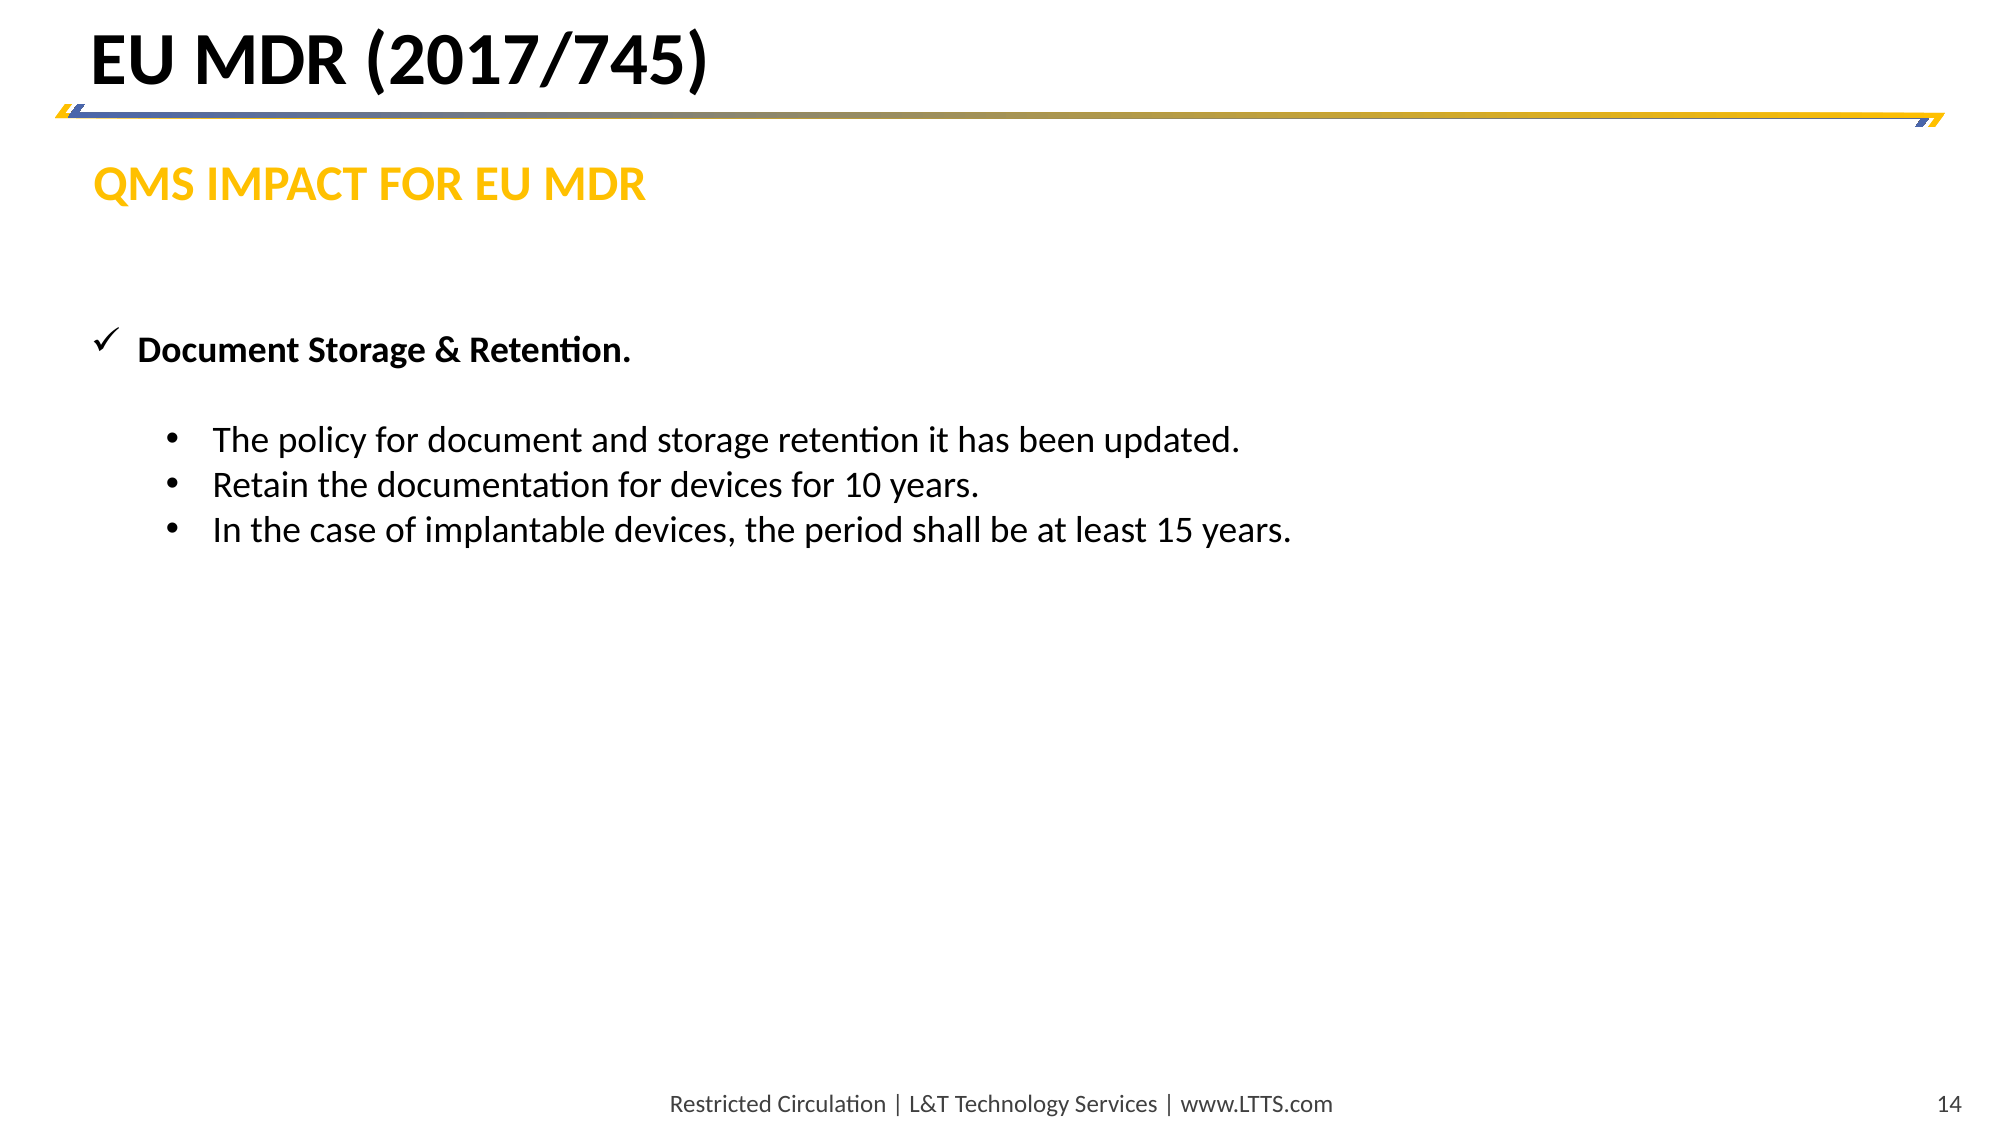

EU MDR (2017/745)
QMS IMPACT FOR EU MDR

Document Storage & Retention.

The policy for document and storage retention it has been updated.
Retain the documentation for devices for 10 years.
In the case of implantable devices, the period shall be at least 15 years.